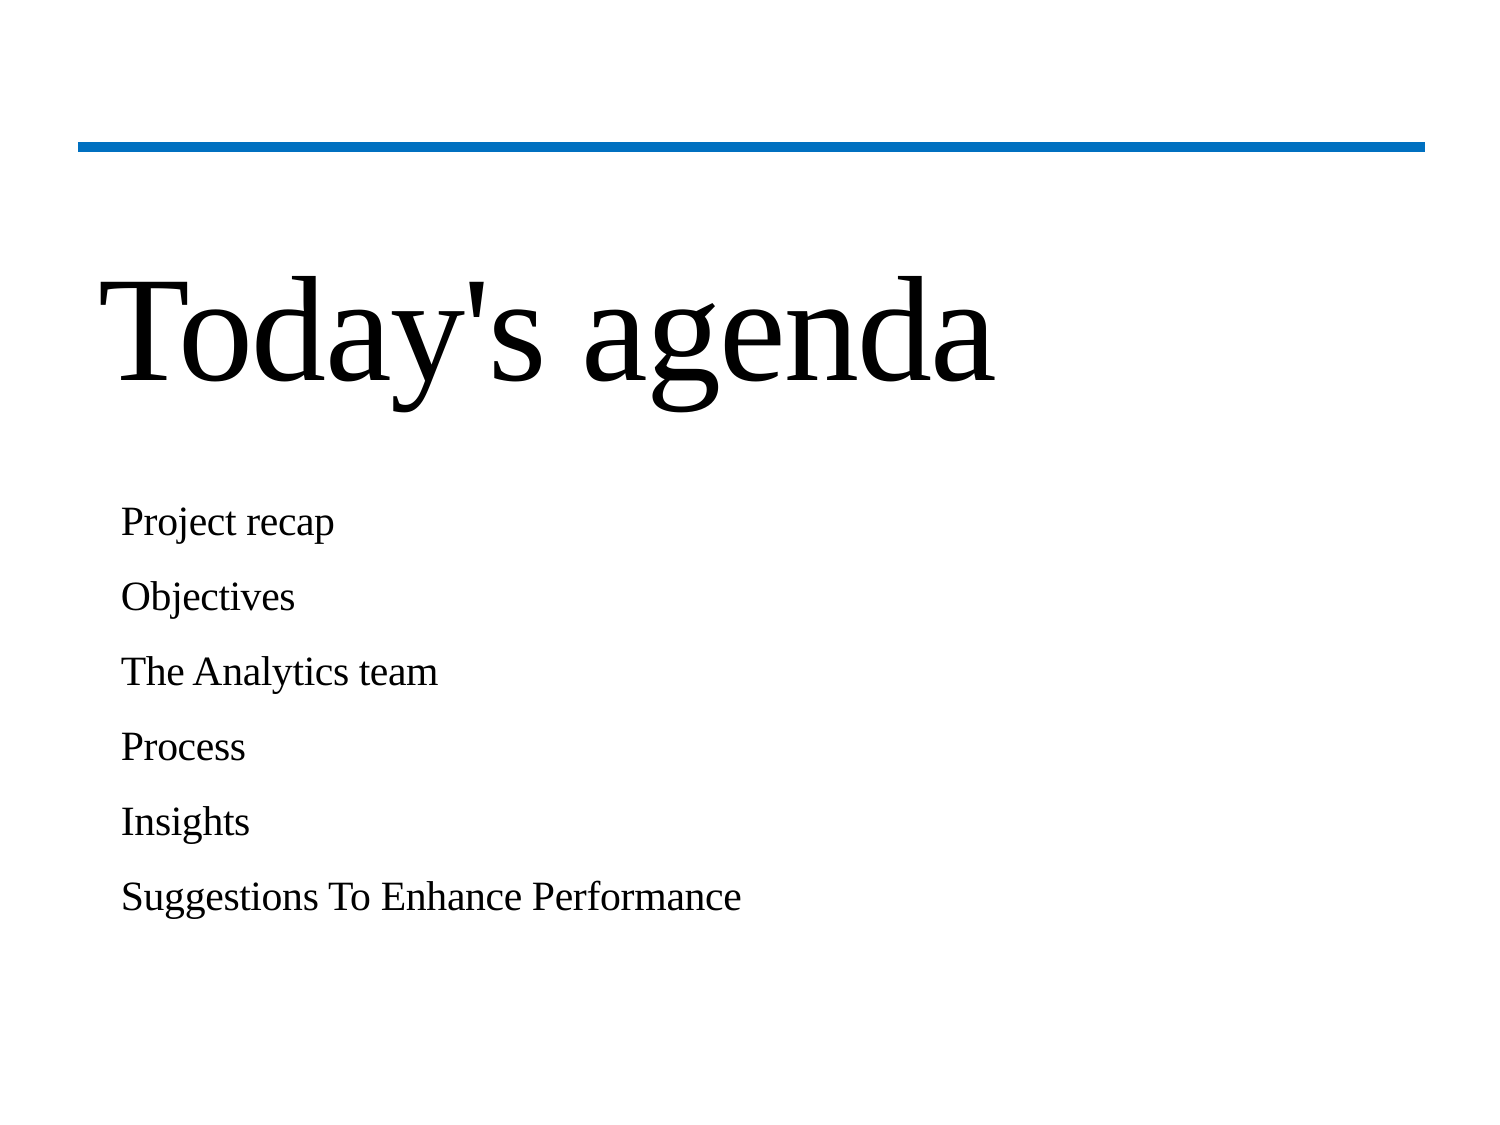

Today's agenda
Project recap
Objectives
The Analytics team
Process
Insights
Suggestions To Enhance Performance